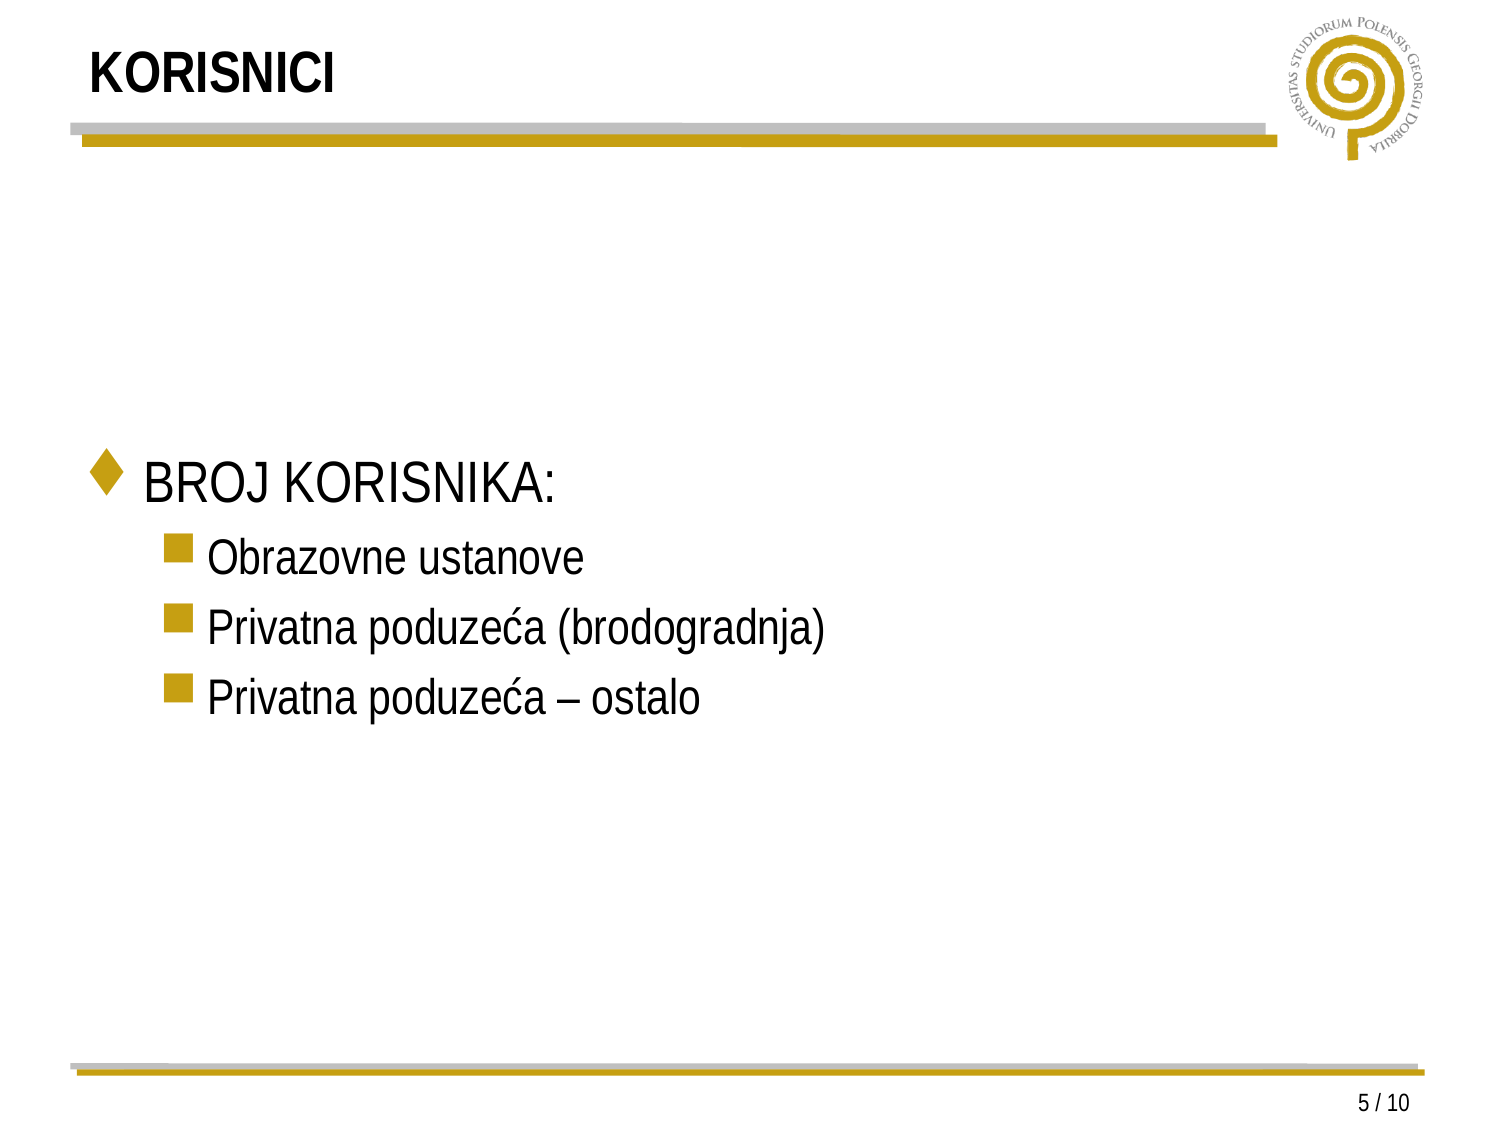

# KORISNICI

BROJ KORISNIKA:
Obrazovne ustanove
Privatna poduzeća (brodogradnja)
Privatna poduzeća – ostalo

5 / 10